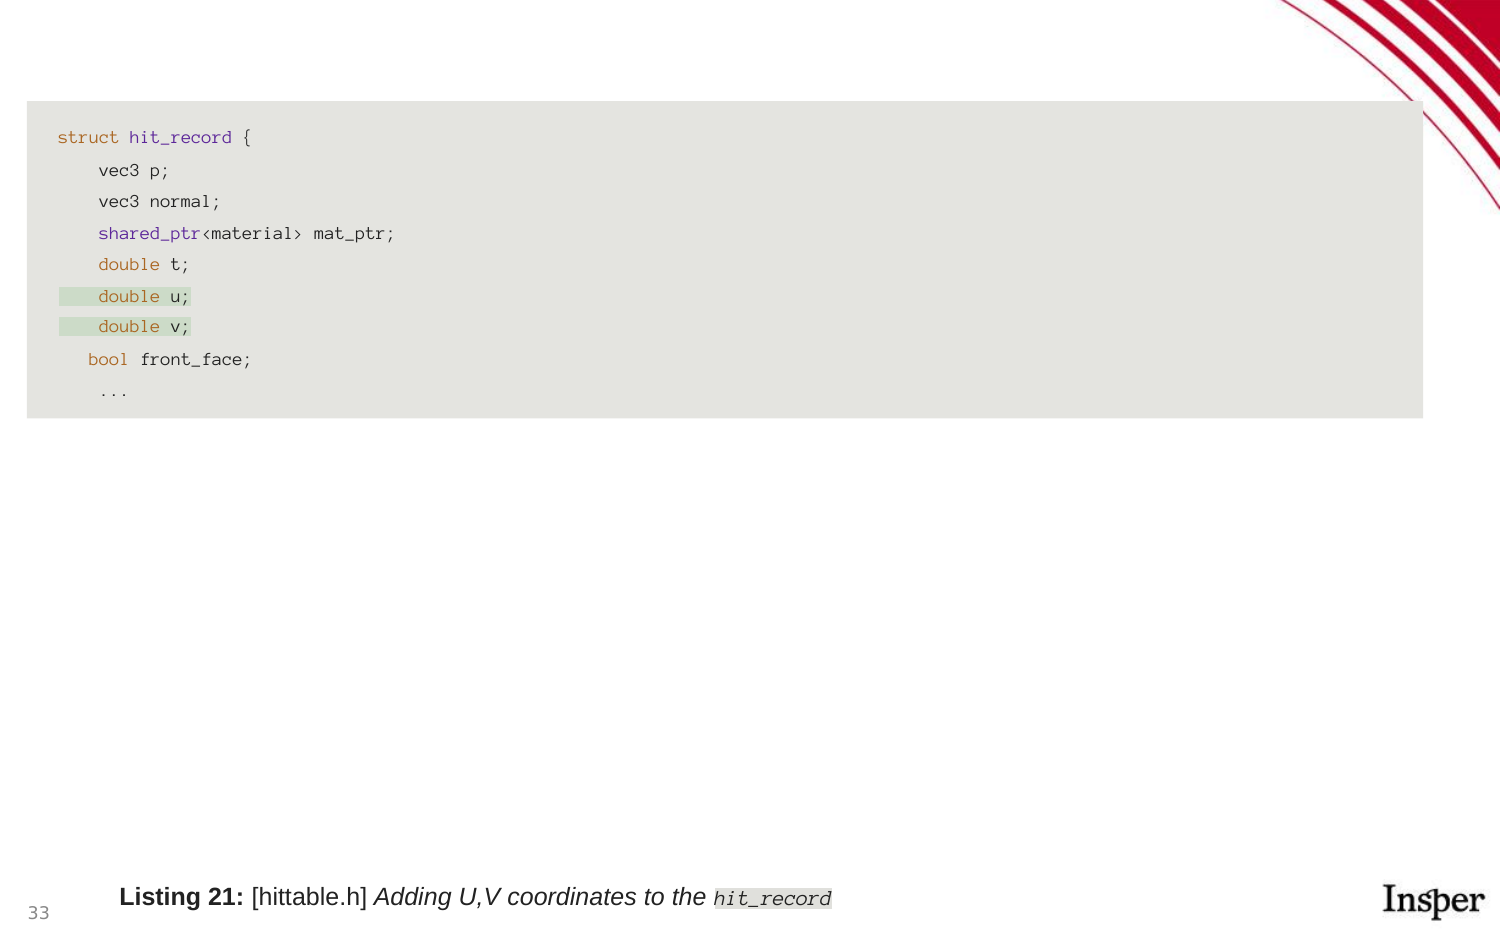

#
struct hit_record {
    vec3 p;
    vec3 normal;
    shared_ptr<material> mat_ptr;
    double t;
    double u;
    double v;
   bool front_face;
    ...
Listing 21: [hittable.h] Adding U,V coordinates to the hit_record
33